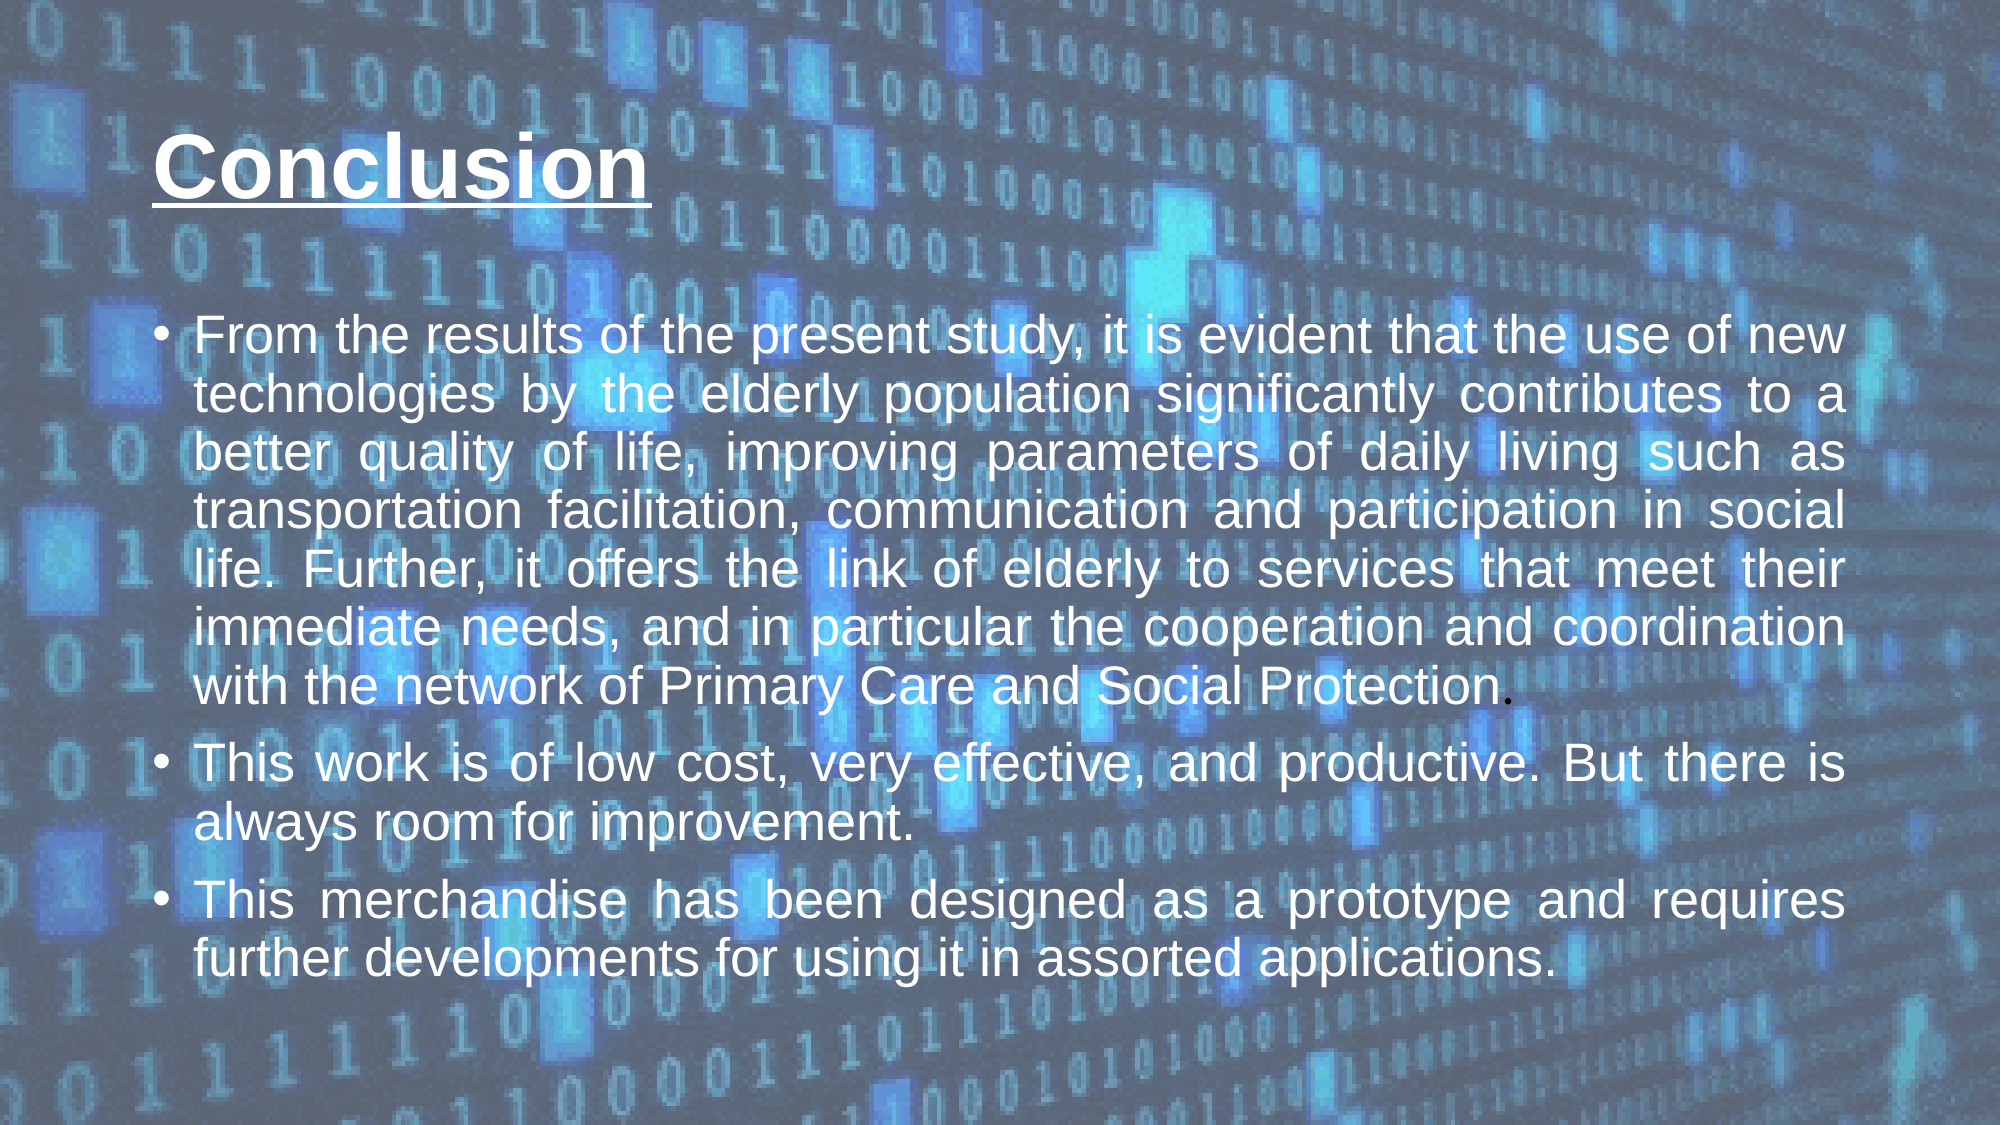

# Conclusion
From the results of the present study, it is evident that the use of new technologies by the elderly population significantly contributes to a better quality of life, improving parameters of daily living such as transportation facilitation, communication and participation in social life. Further, it offers the link of elderly to services that meet their immediate needs, and in particular the cooperation and coordination with the network of Primary Care and Social Protection.
This work is of low cost, very effective, and productive. But there is always room for improvement.
This merchandise has been designed as a prototype and requires further developments for using it in assorted applications.